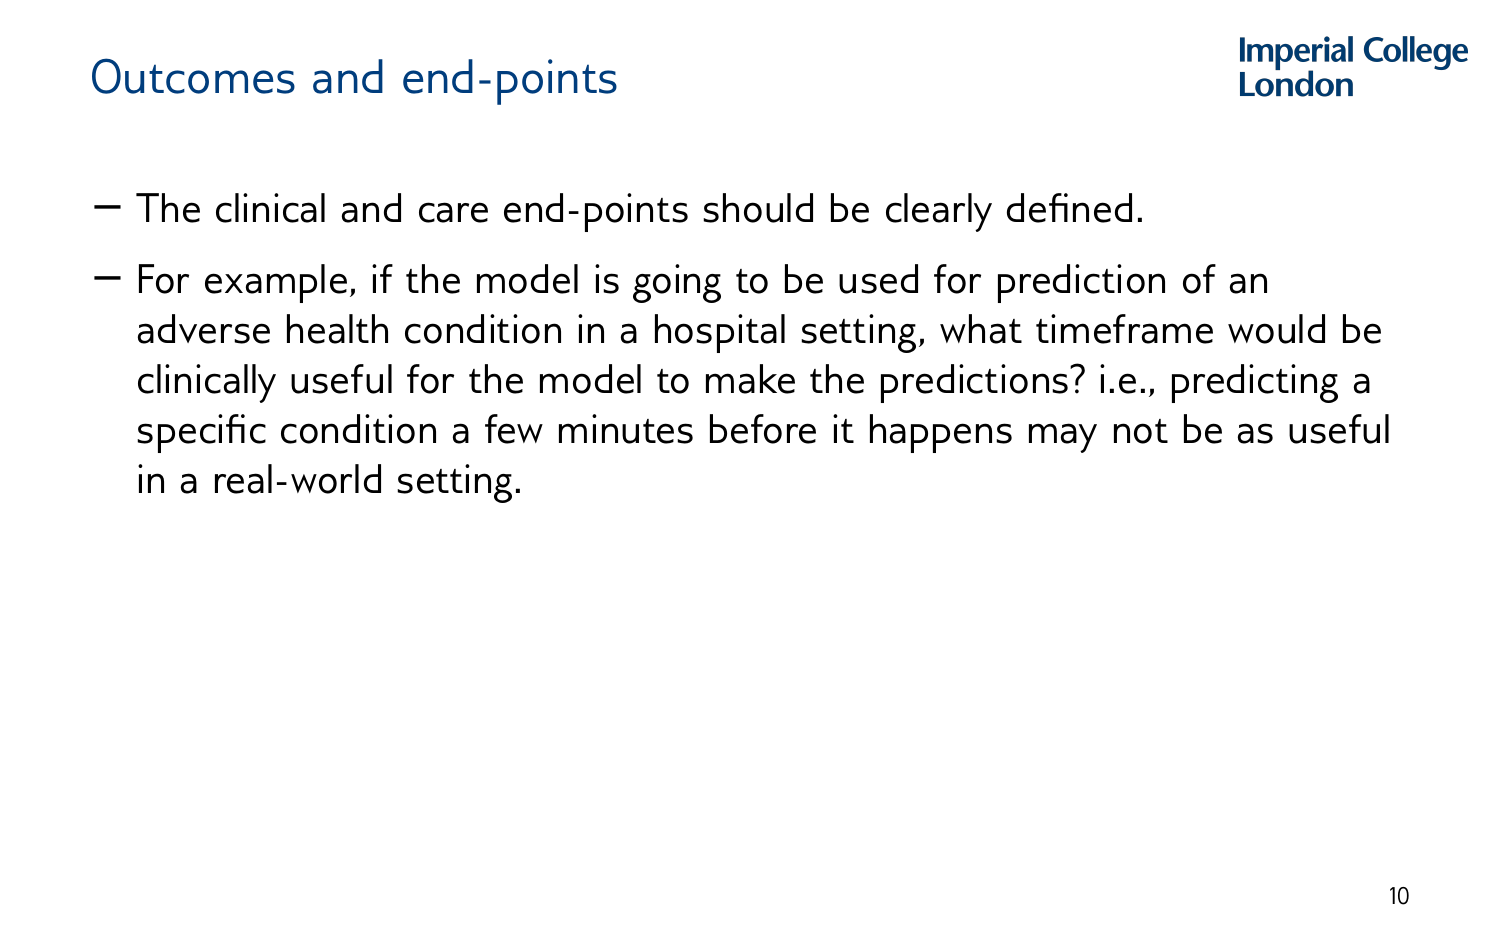

# Outcomes and end-points
The clinical and care end-points should be clearly defined.
For example, if the model is going to be used for prediction of an adverse health condition in a hospital setting, what timeframe would be clinically useful for the model to make the predictions? i.e., predicting a specific condition a few minutes before it happens may not be as useful in a real-world setting.

10